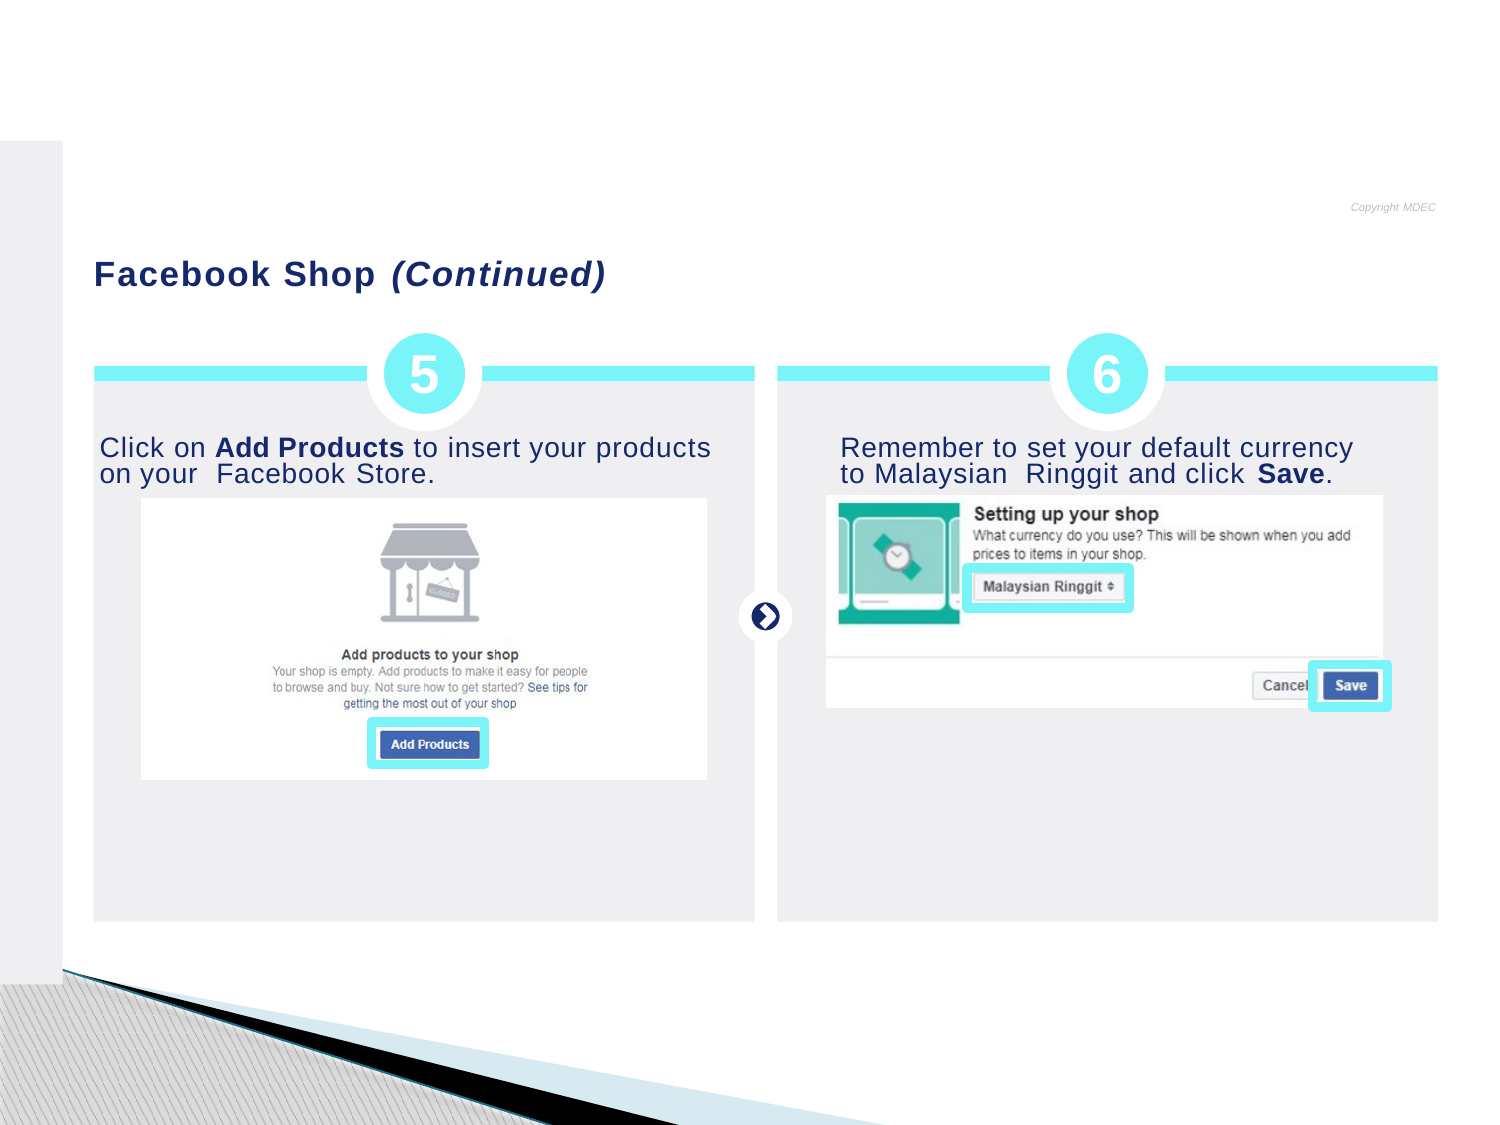

Copyright MDEC
Facebook Shop (Continued)

5
6

Remember to set your default currency
to Malaysian  Ringgit and click Save.
Click on Add Products to insert your products
on your  Facebook Store.